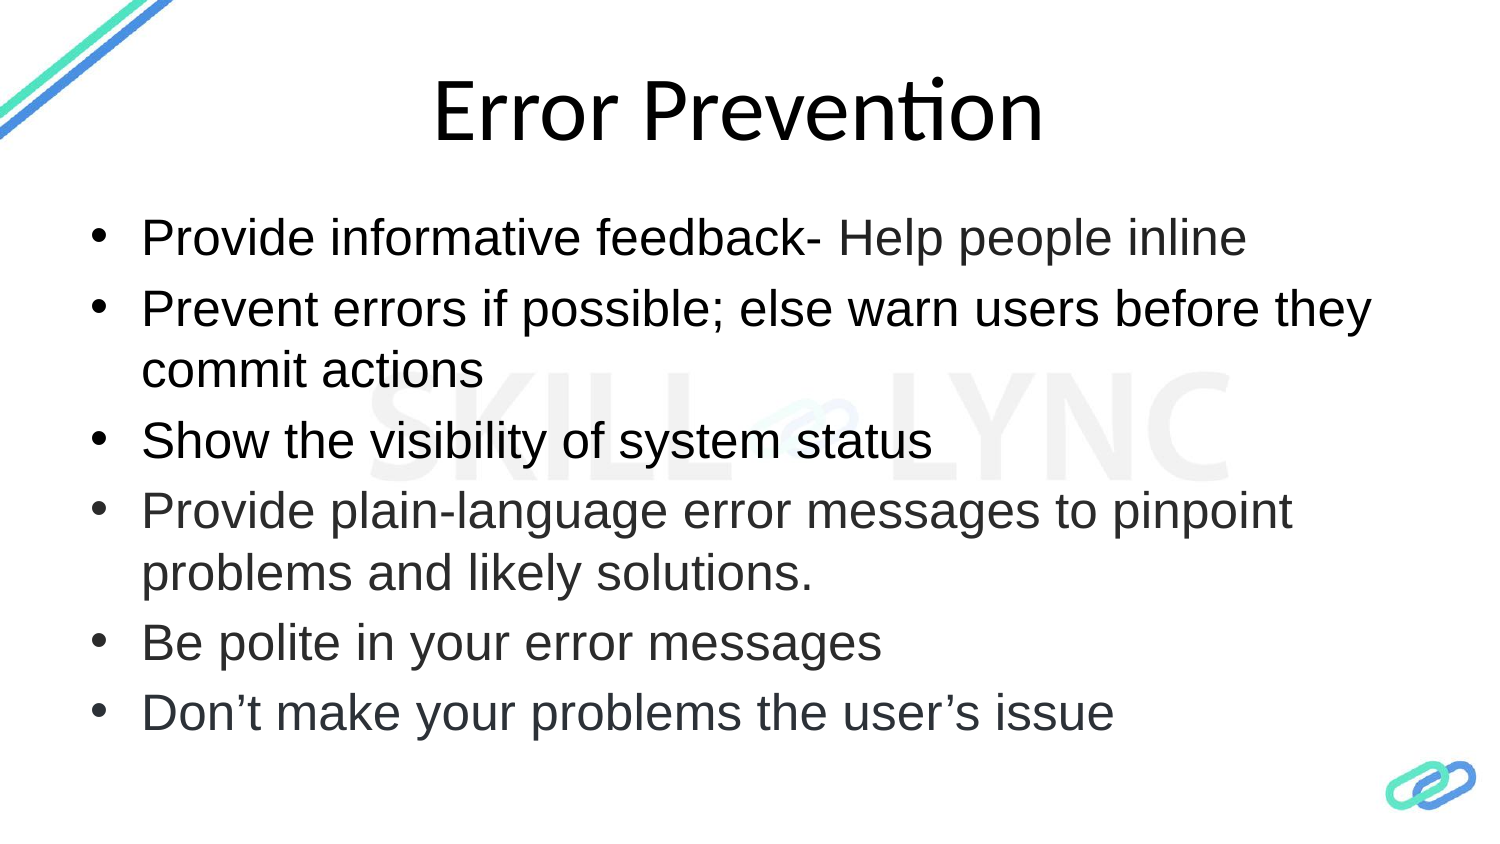

# Error Prevention
Provide informative feedback- Help people inline
Prevent errors if possible; else warn users before they commit actions
Show the visibility of system status
Provide plain-language error messages to pinpoint problems and likely solutions.
Be polite in your error messages
Don’t make your problems the user’s issue